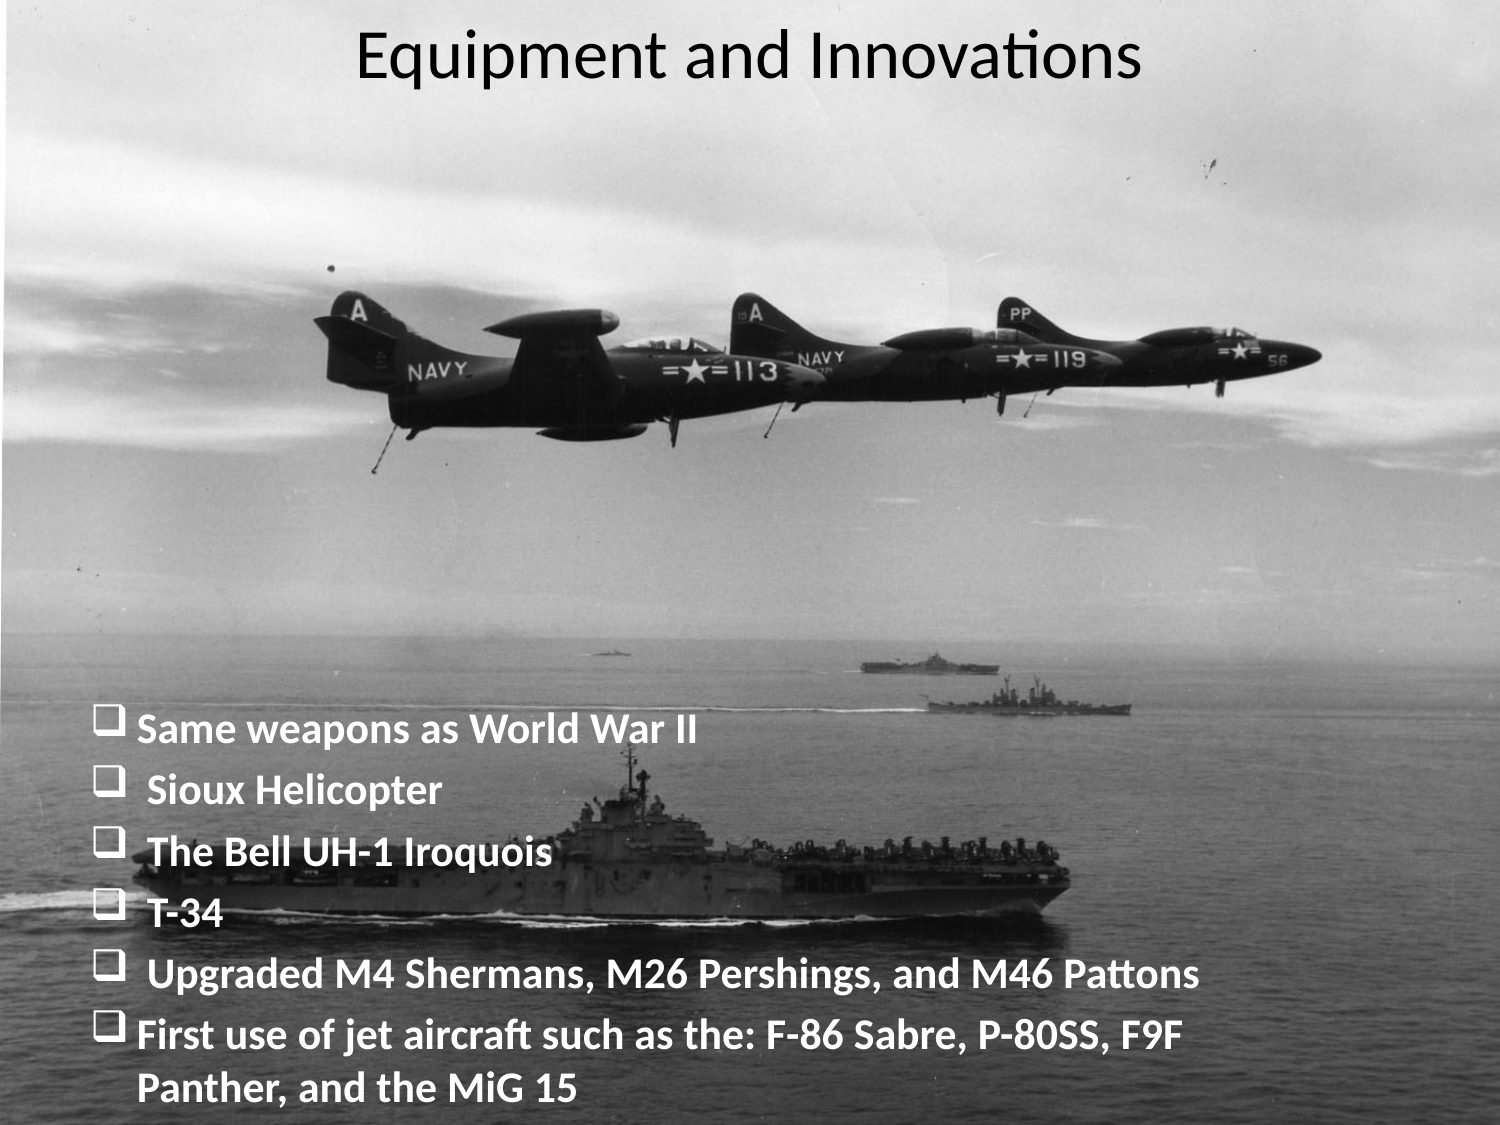

# Equipment and Innovations

Same weapons as World War II
 Sioux Helicopter
 The Bell UH-1 Iroquois
 T-34
 Upgraded M4 Shermans, M26 Pershings, and M46 Pattons
First use of jet aircraft such as the: F-86 Sabre, P-80SS, F9F Panther, and the MiG 15